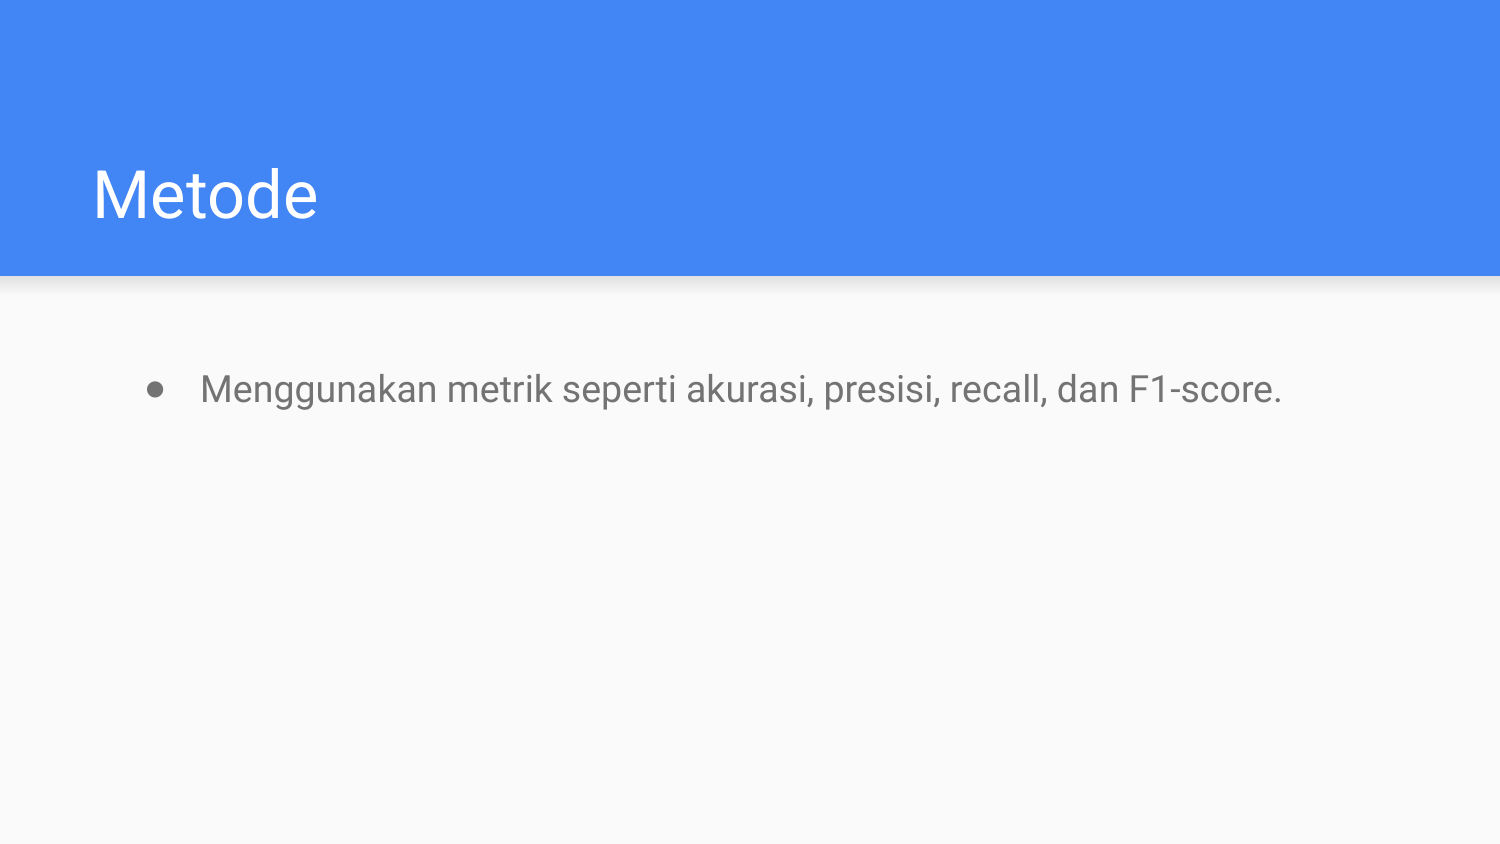

# Metode
Menggunakan metrik seperti akurasi, presisi, recall, dan F1-score.